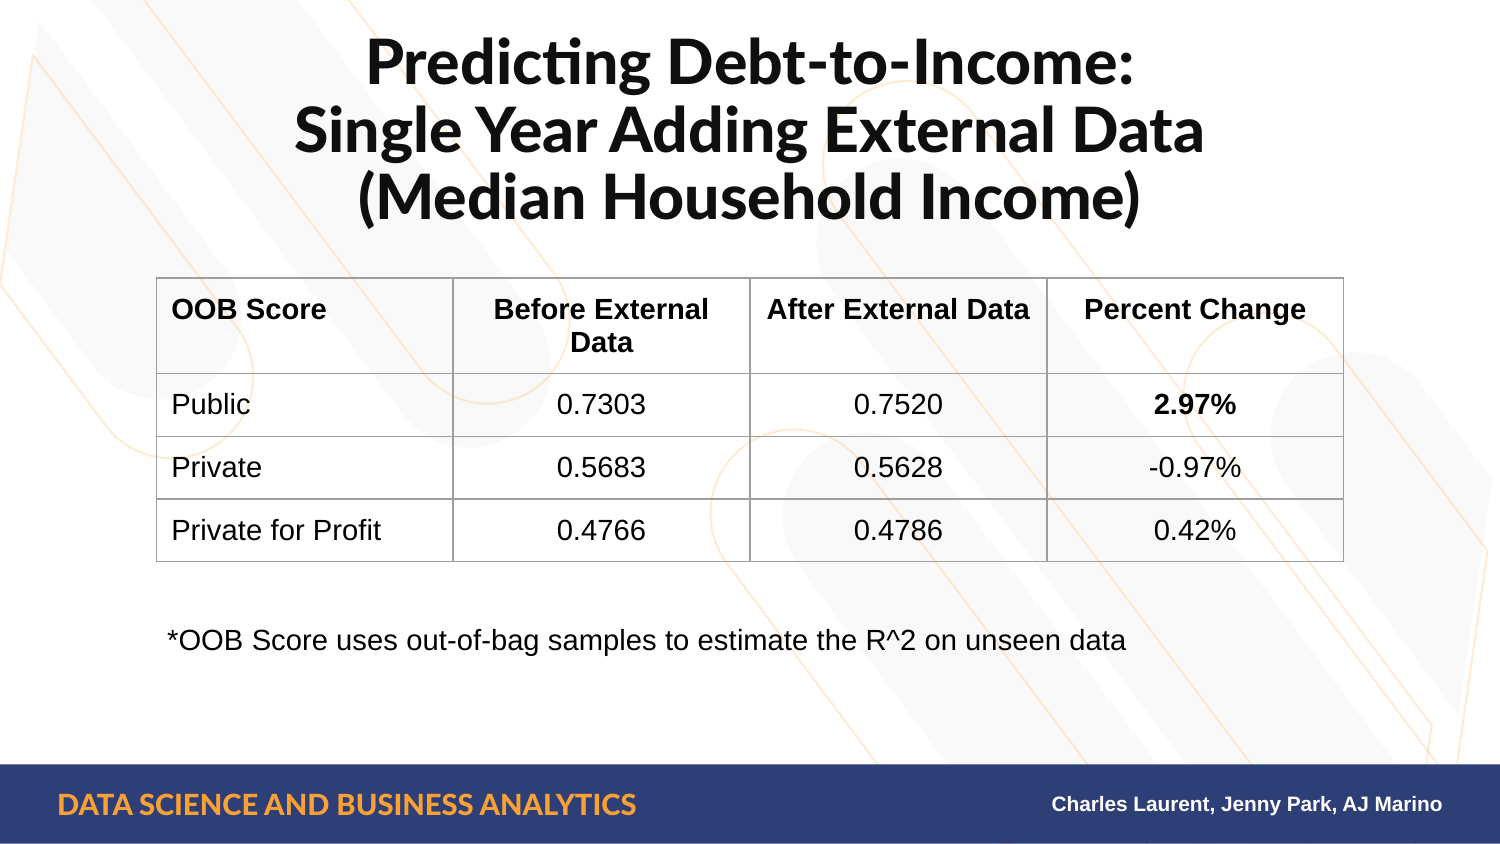

# Predicting Debt-to-Income:
Single Year Adding External Data (Median Household Income)
| OOB Score | Before External Data | After External Data | Percent Change |
| --- | --- | --- | --- |
| Public | 0.7303 | 0.7520 | 2.97% |
| Private | 0.5683 | 0.5628 | -0.97% |
| Private for Profit | 0.4766 | 0.4786 | 0.42% |
*OOB Score uses out-of-bag samples to estimate the R^2 on unseen data